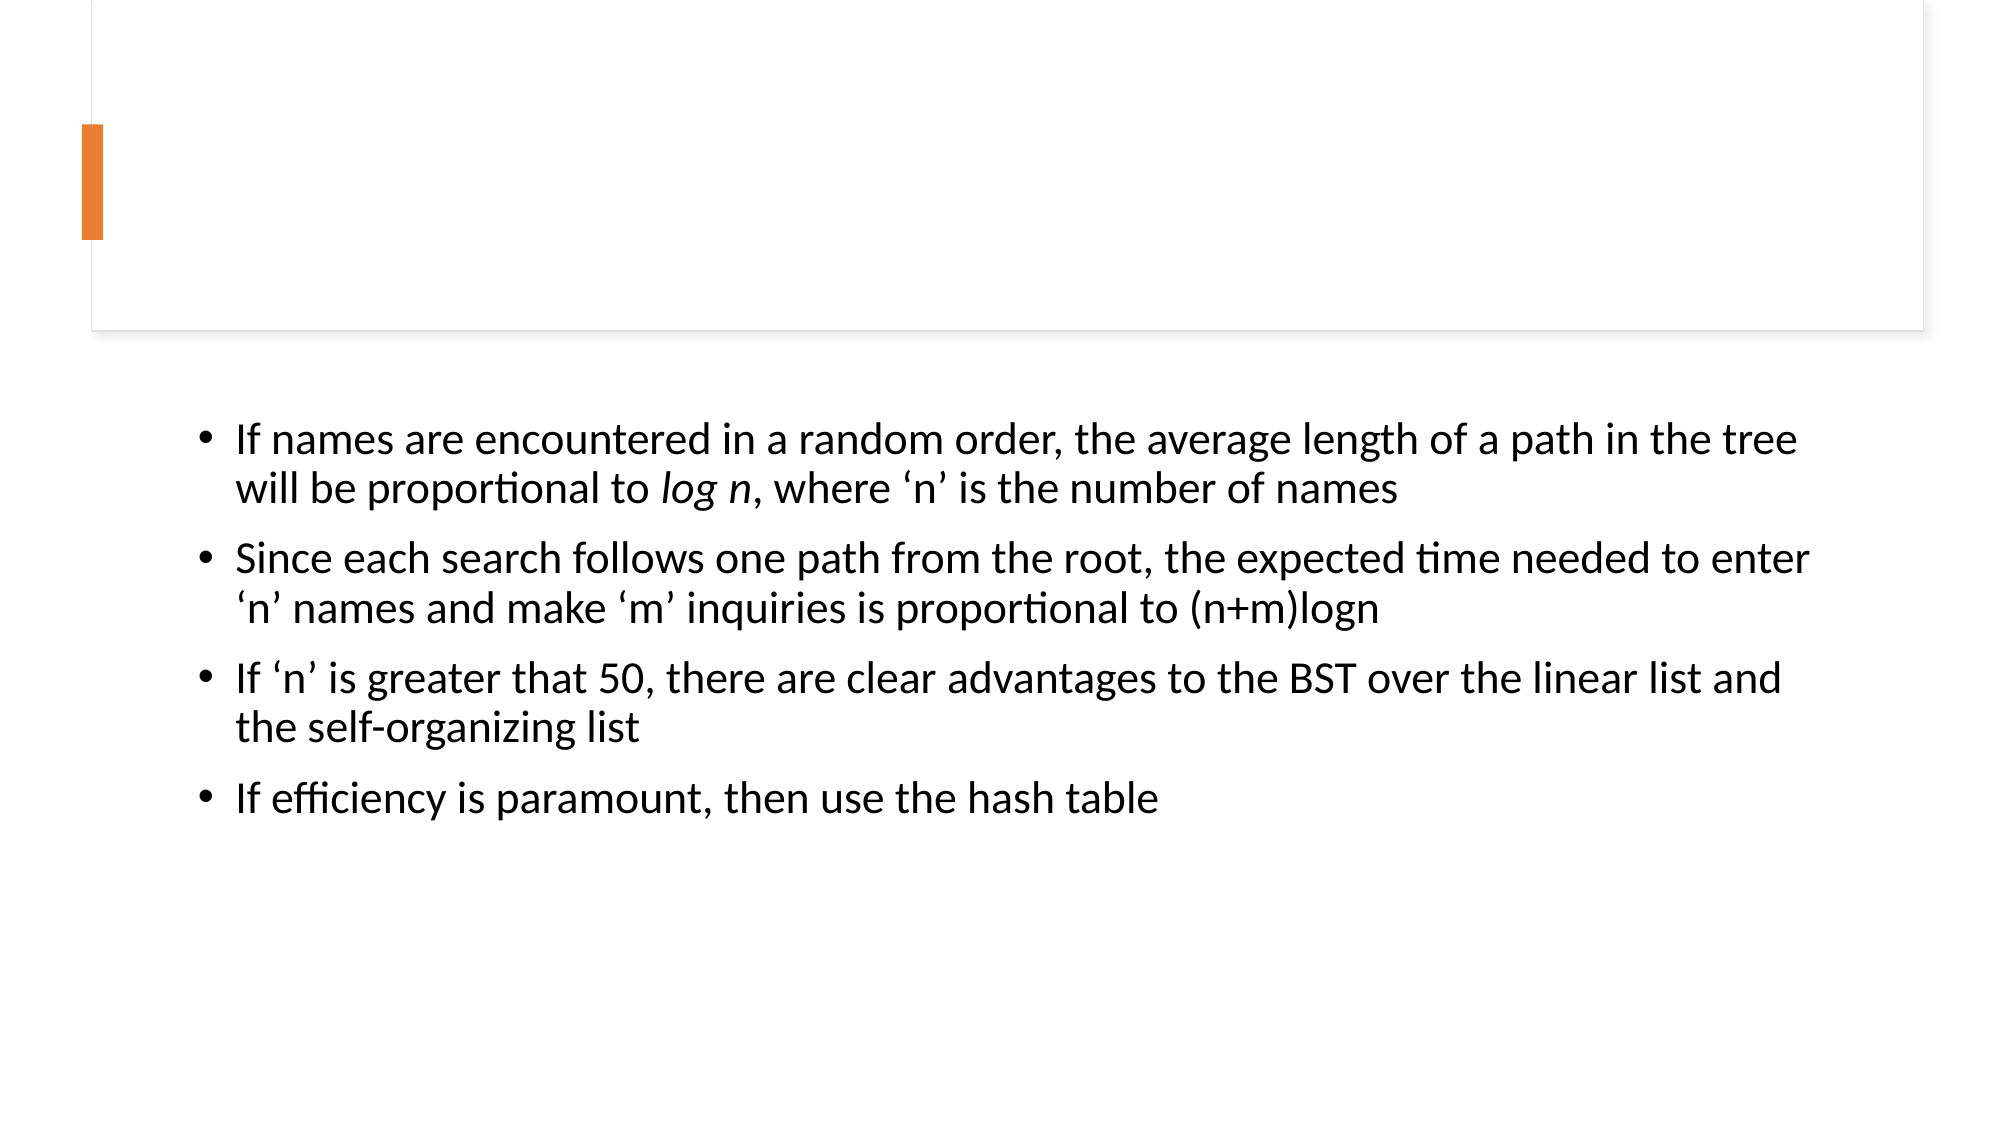

If names are encountered in a random order, the average length of a path in the tree will be proportional to log n, where ‘n’ is the number of names
Since each search follows one path from the root, the expected time needed to enter ‘n’ names and make ‘m’ inquiries is proportional to (n+m)logn
If ‘n’ is greater that 50, there are clear advantages to the BST over the linear list and the self-organizing list
If efficiency is paramount, then use the hash table